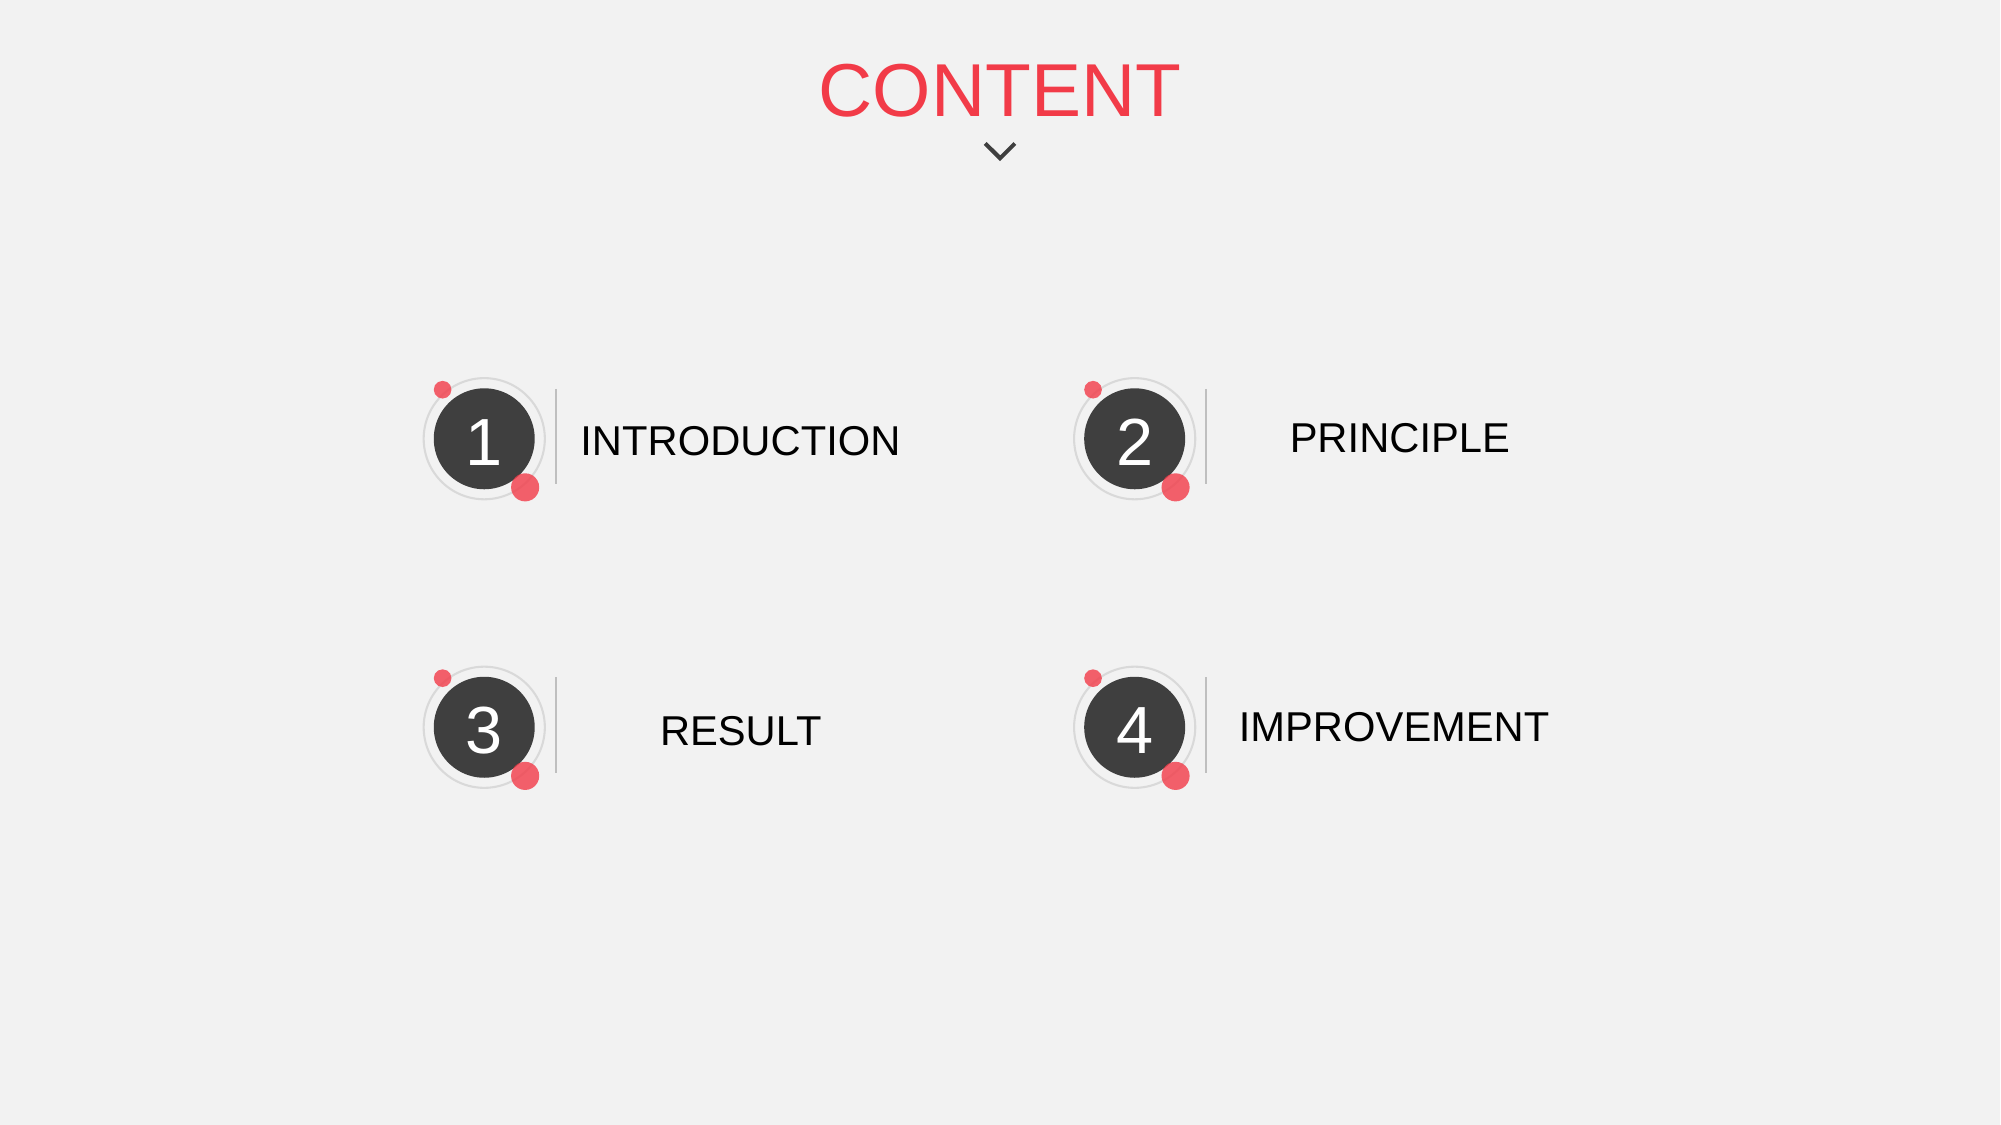

CONTENT

1

INTRODUCTION

2

PRINCIPLE

3

RESULT

4

IMPROVEMENT